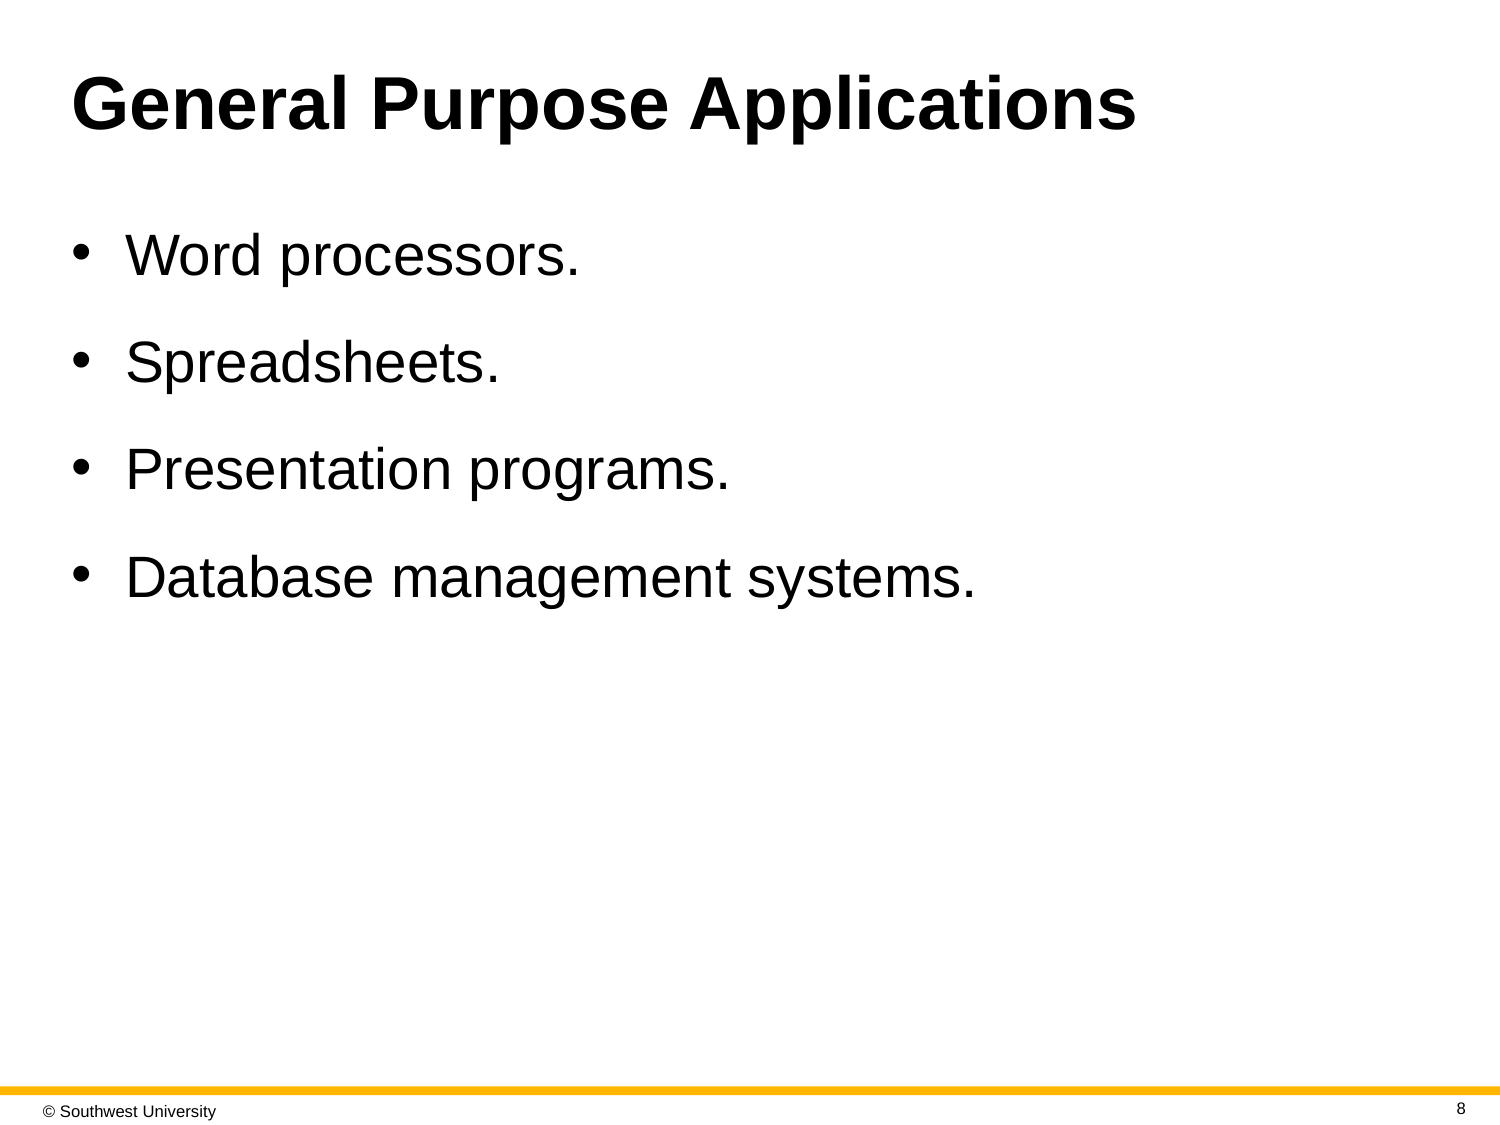

# General Purpose Applications
Word processors.
Spreadsheets.
Presentation programs.
Database management systems.
8